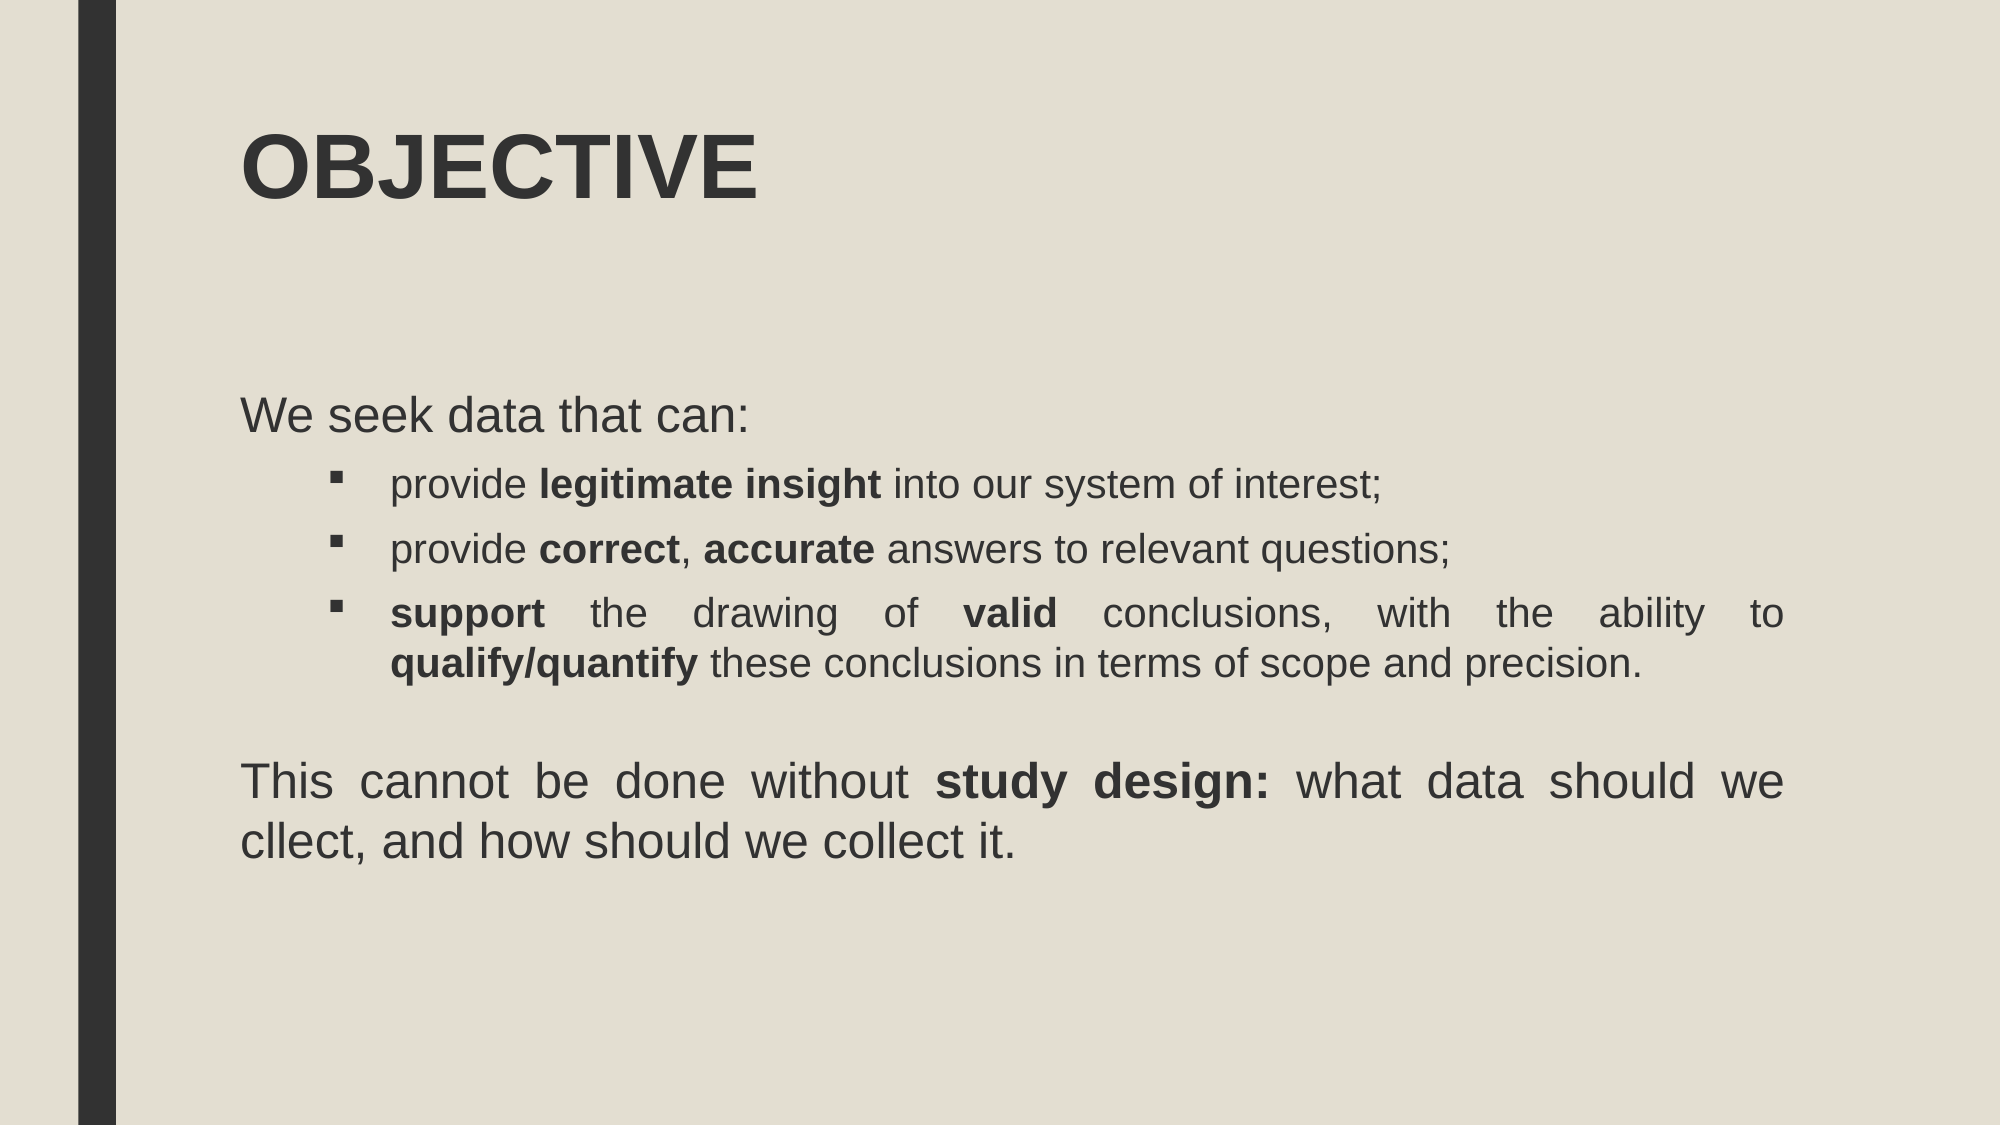

# OBJECTIVE
We seek data that can:
provide legitimate insight into our system of interest;
provide correct, accurate answers to relevant questions;
support the drawing of valid conclusions, with the ability to qualify/quantify these conclusions in terms of scope and precision.

This cannot be done without study design: what data should we cllect, and how should we collect it.